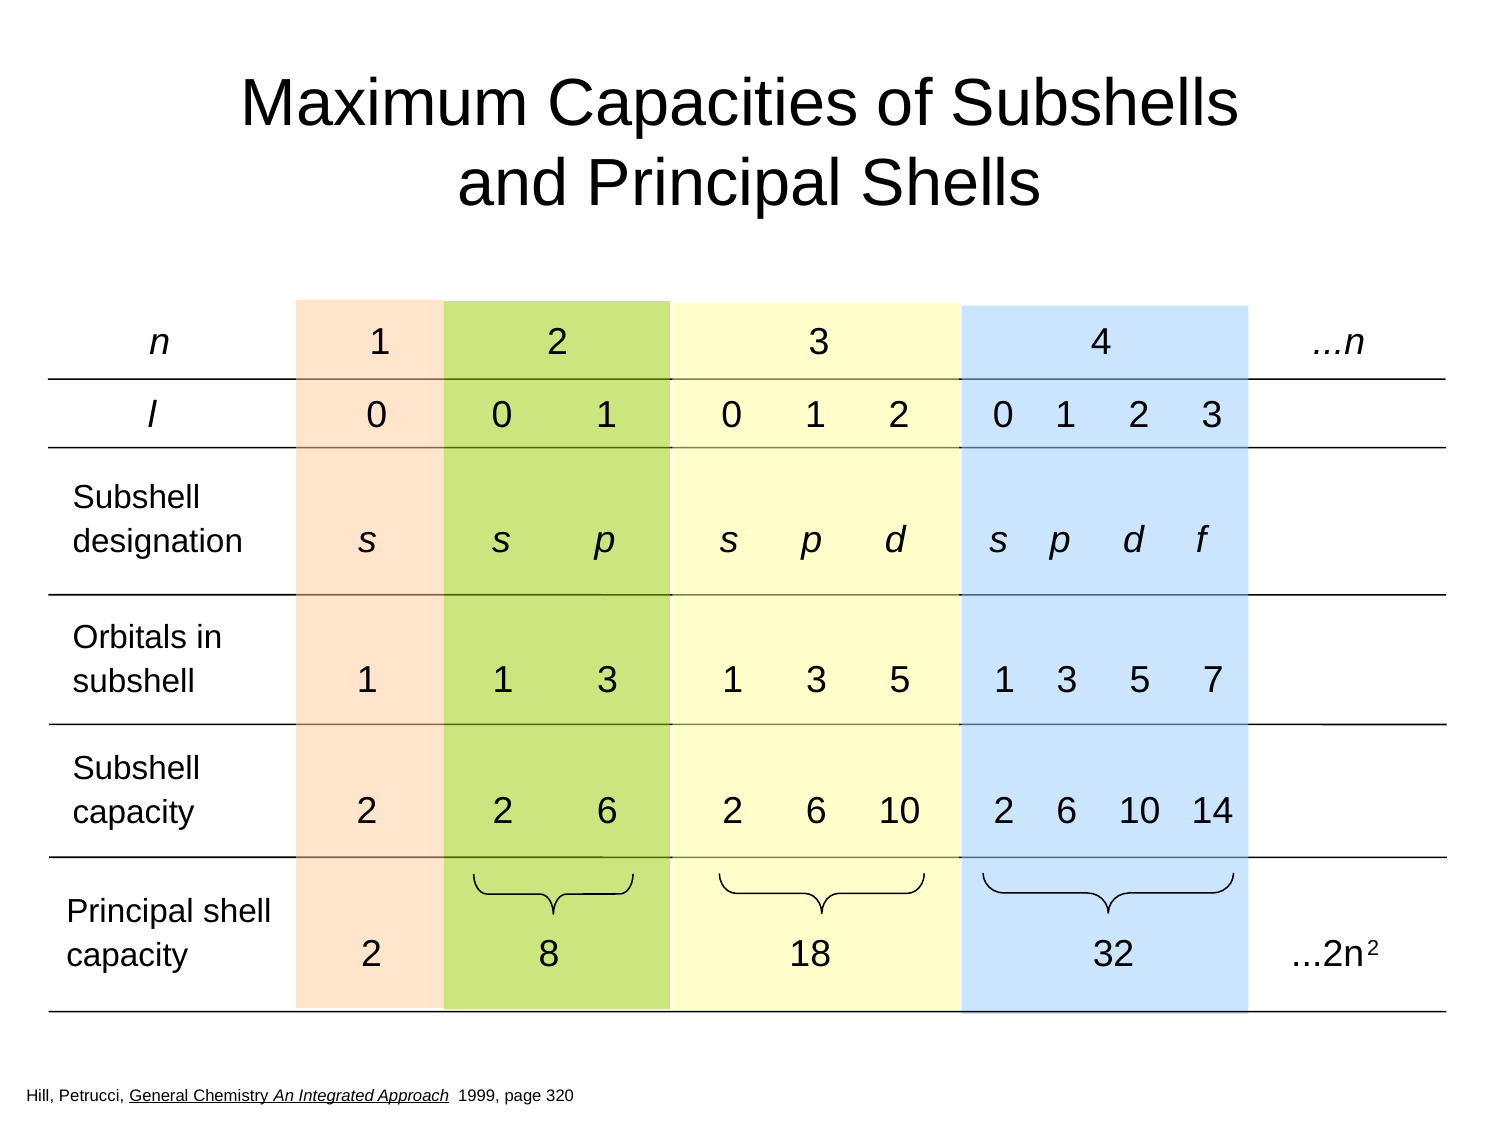

# Maximum Capacities of Subshells and Principal Shells

n                   1               2                       3                         4                   ...n

l                    0          0        1          0      1      2        0    1     2     3

Subshell
designation           s           s        p          s      p      d        s    p     d     f

Orbitals in
subshell                1           1        3          1      3      5        1    3     5     7

Subshell
capacity                2           2        6          2      6     10       2    6    10   14

Principal shell
capacity                 2               8                      18                         32               ...2n2

Hill, Petrucci, General Chemistry An Integrated Approach 1999, page 320